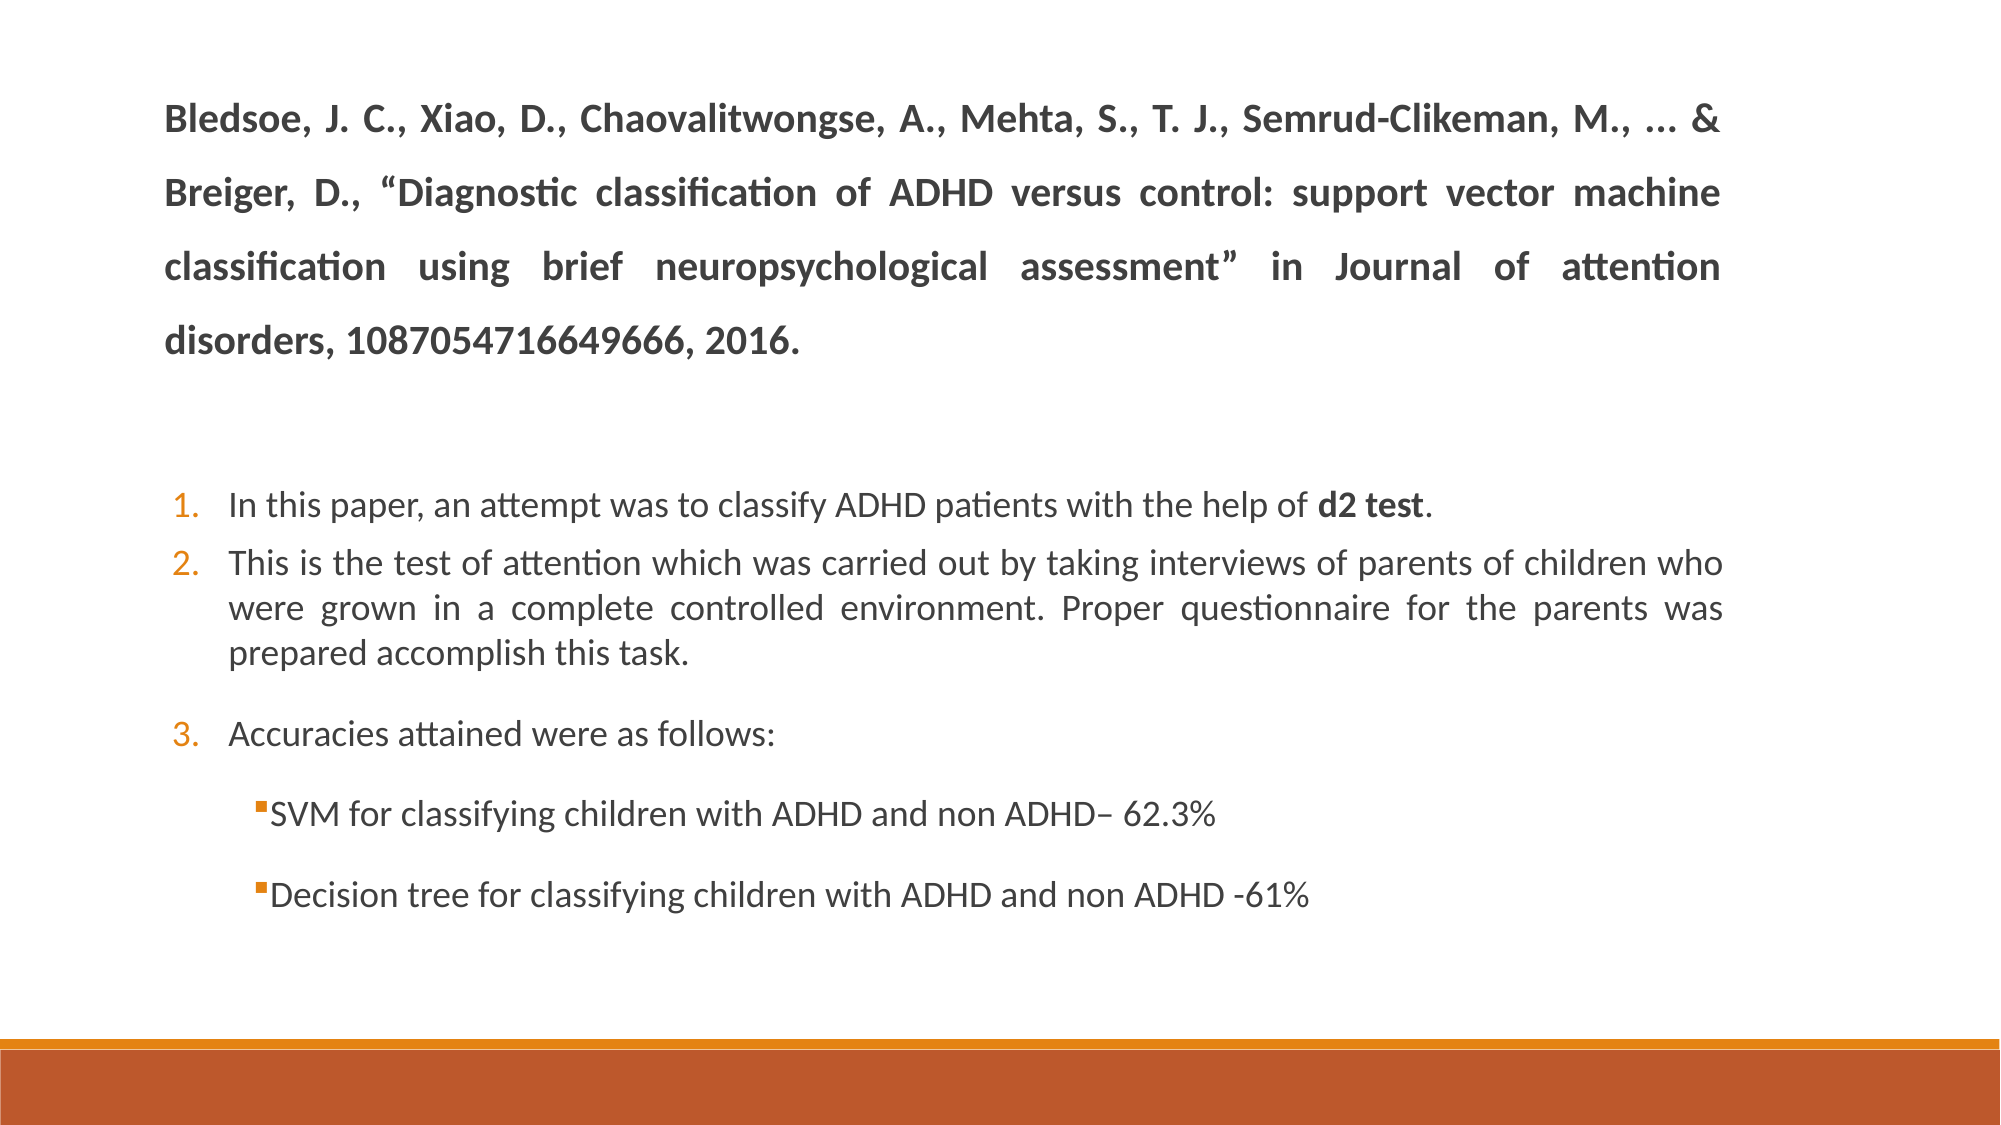

Bledsoe, J. C., Xiao, D., Chaovalitwongse, A., Mehta, S., T. J., Semrud-Clikeman, M., ... & Breiger, D., “Diagnostic classification of ADHD versus control: support vector machine classification using brief neuropsychological assessment” in Journal of attention disorders, 1087054716649666, 2016.

In this paper, an attempt was to classify ADHD patients with the help of d2 test.
This is the test of attention which was carried out by taking interviews of parents of children who were grown in a complete controlled environment. Proper questionnaire for the parents was prepared accomplish this task.
Accuracies attained were as follows:
SVM for classifying children with ADHD and non ADHD– 62.3%
Decision tree for classifying children with ADHD and non ADHD -61%